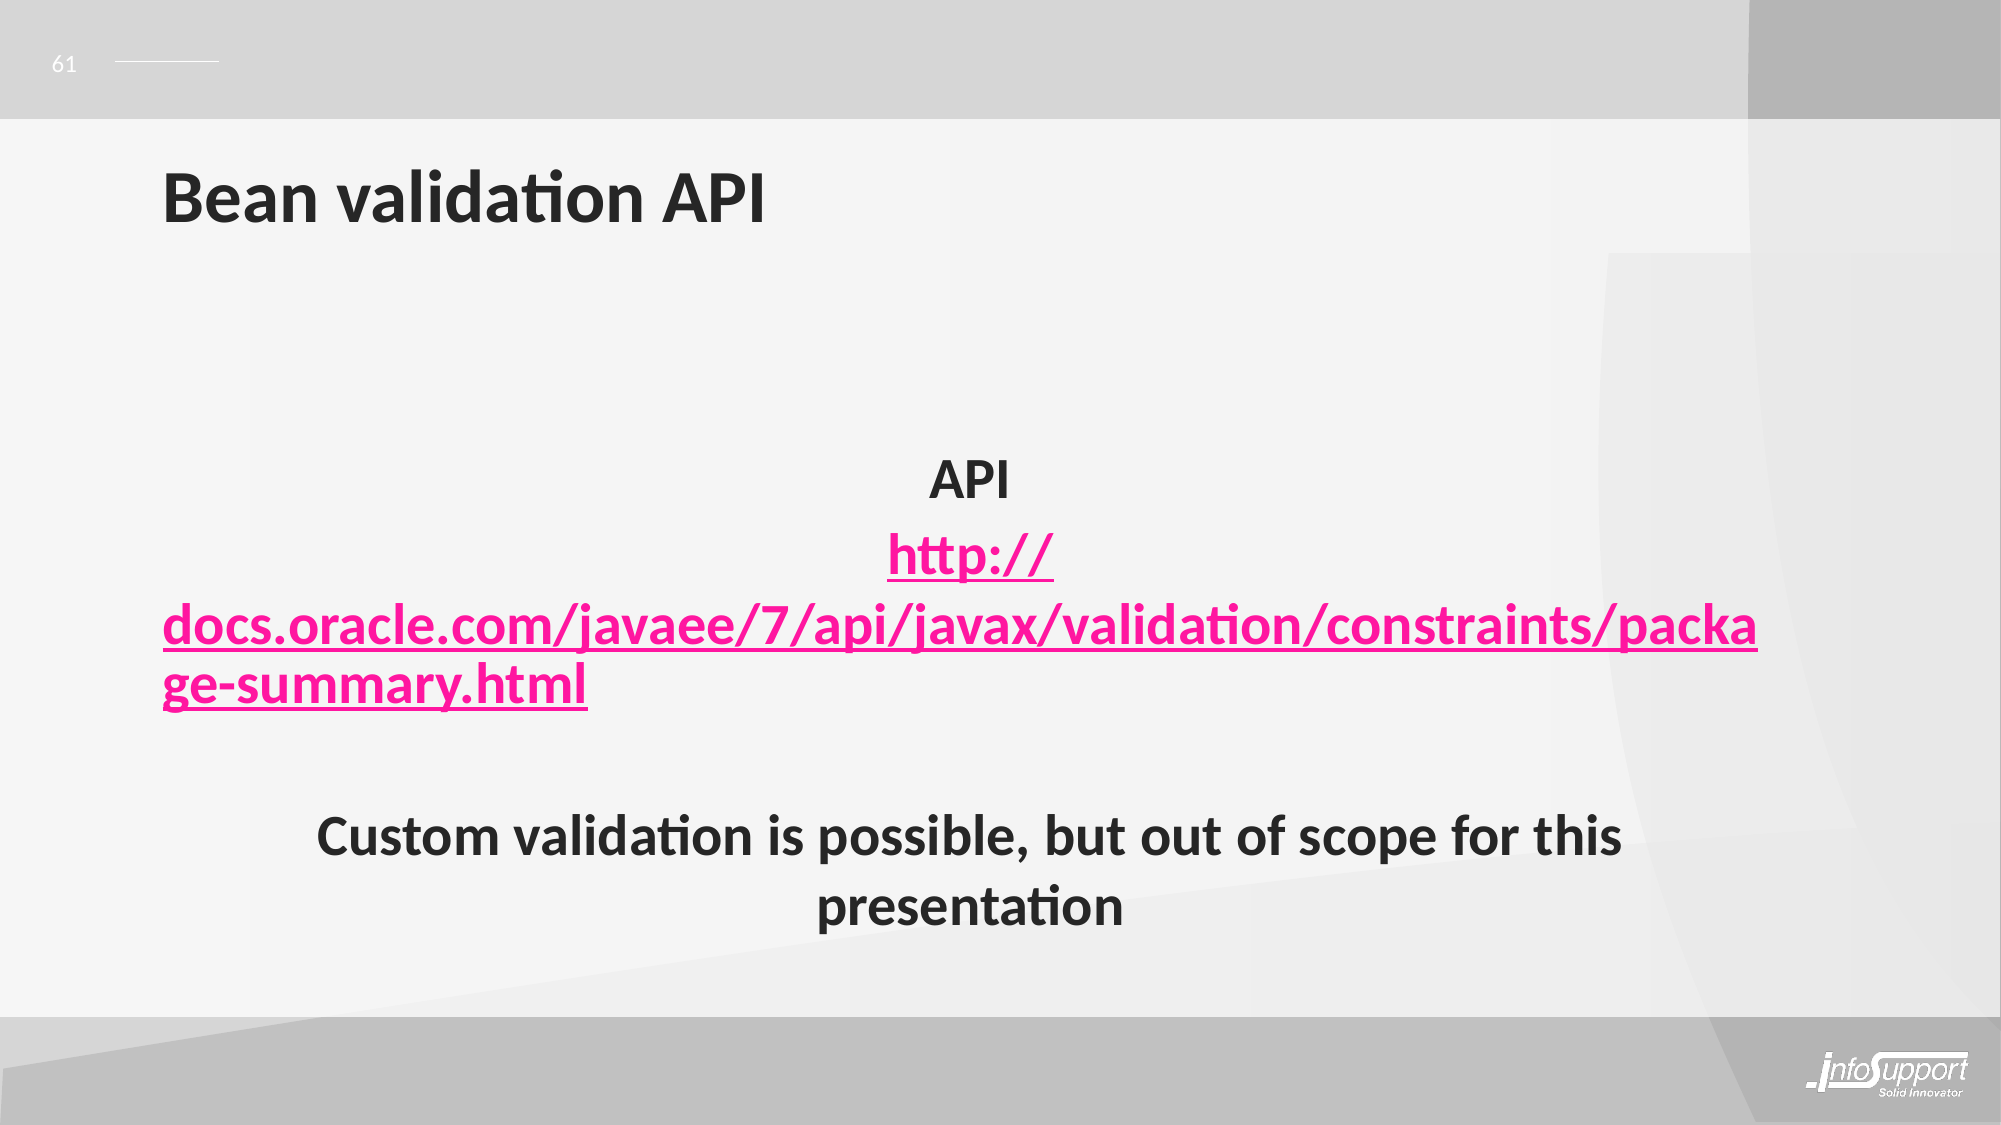

61
# Bean validation API

API
http://docs.oracle.com/javaee/7/api/javax/validation/constraints/package-summary.html

Custom validation is possible, but out of scope for this presentation